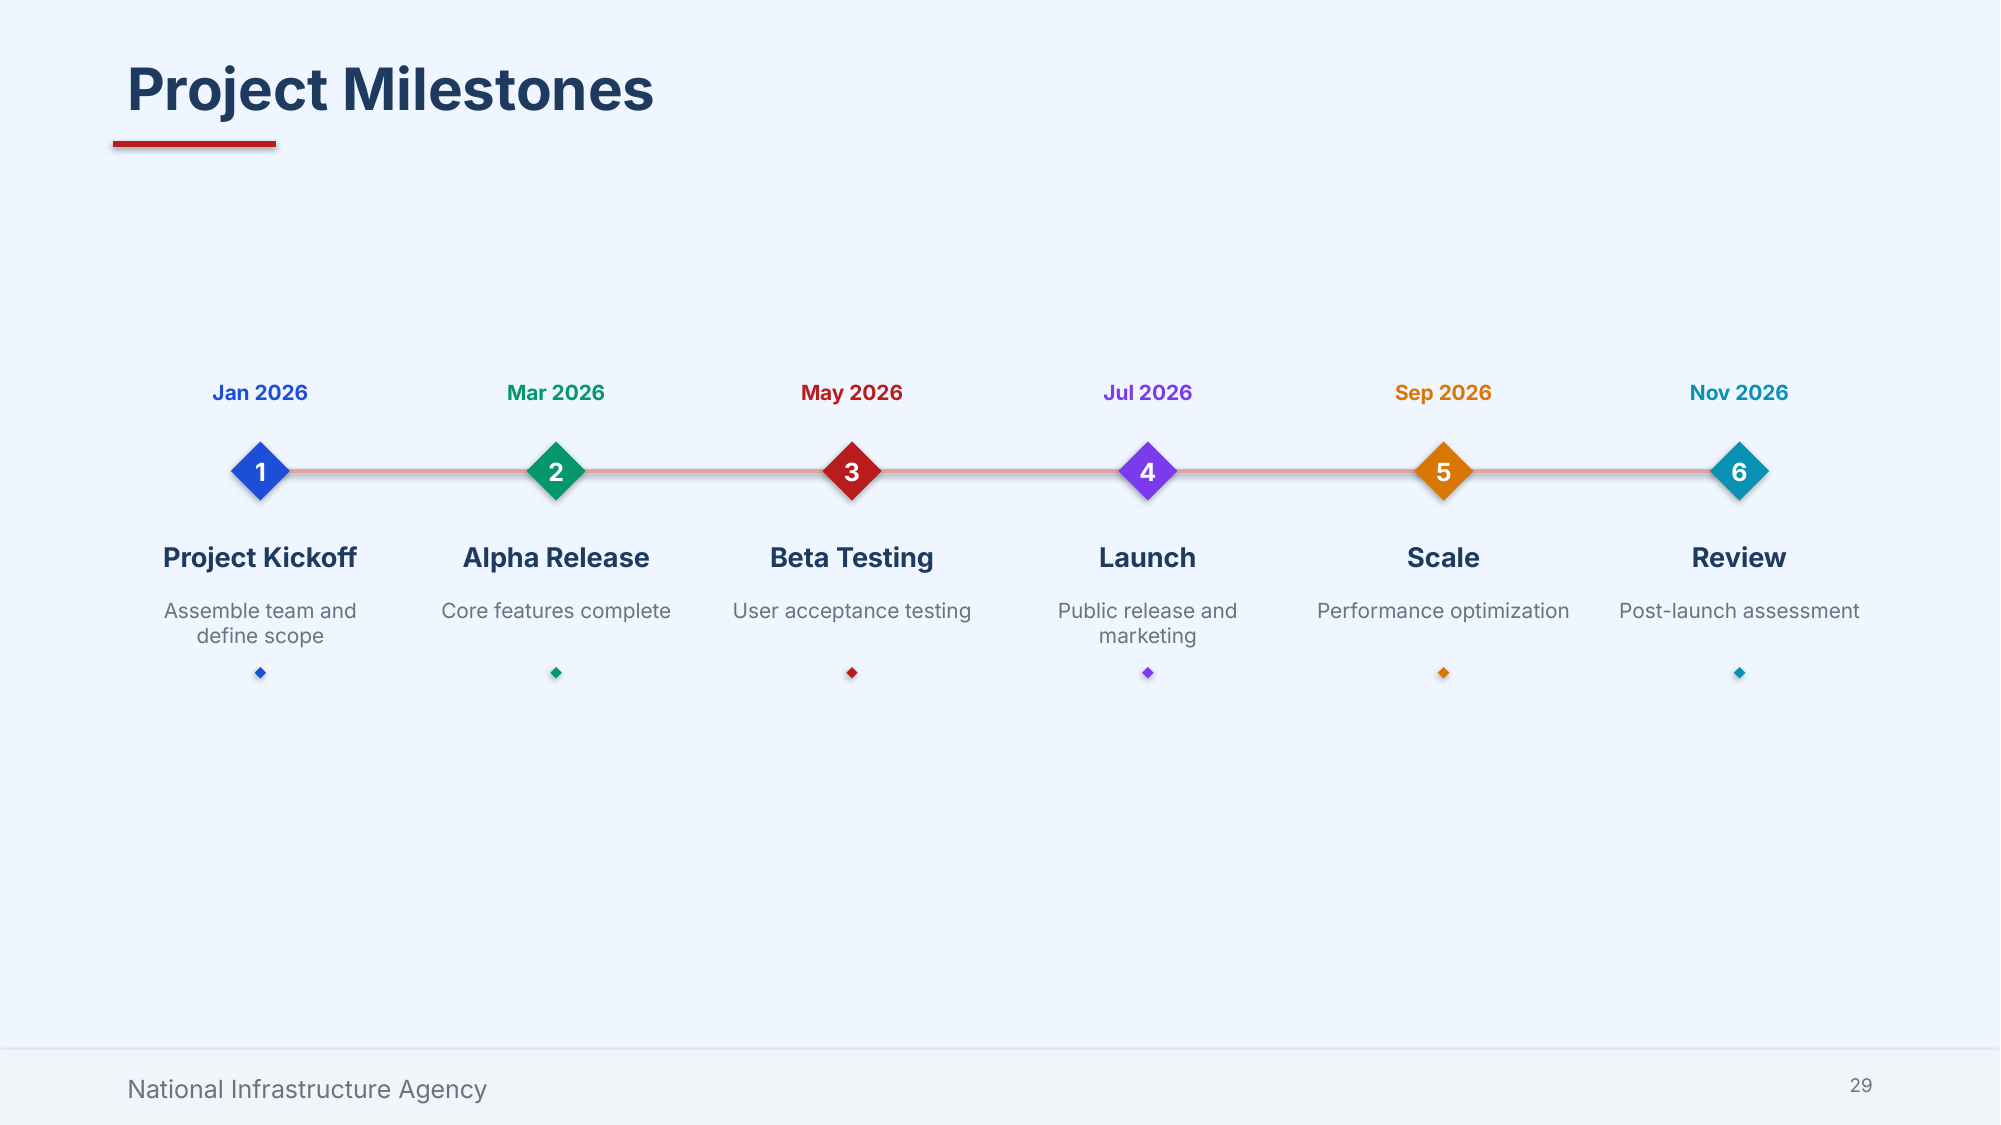

Project Milestones
Jan 2026
Mar 2026
May 2026
Jul 2026
Sep 2026
Nov 2026

1

2

3

4

5

6
Project Kickoff
Alpha Release
Beta Testing
Launch
Scale
Review
Assemble team and define scope
Core features complete
User acceptance testing
Public release and marketing
Performance optimization
Post-launch assessment

National Infrastructure Agency
29